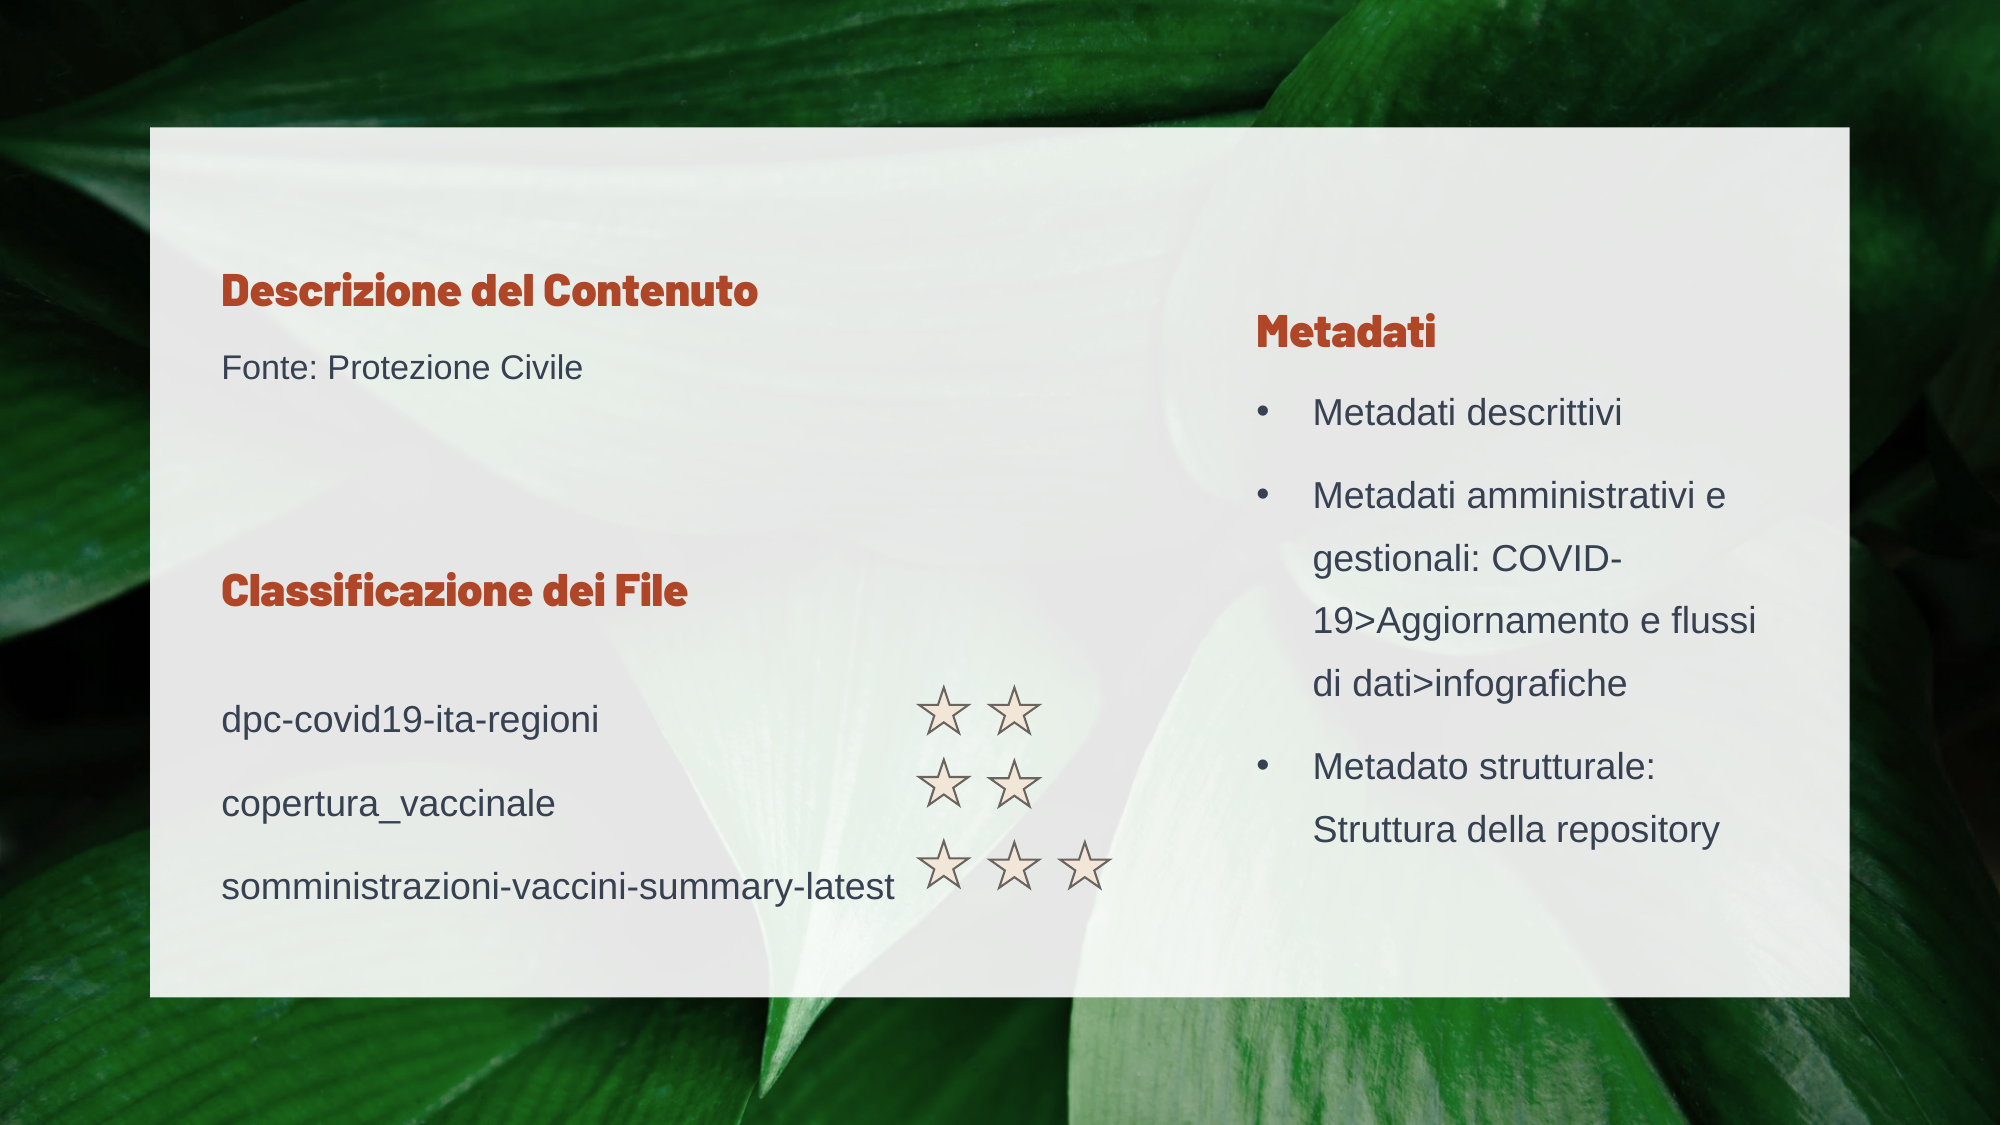

Descrizione del Contenuto
Metadati
Fonte: Protezione Civile
Metadati descrittivi
Metadati amministrativi e gestionali: COVID-19>Aggiornamento e flussi di dati>infografiche
Metadato strutturale: Struttura della repository

Classificazione dei File
dpc-covid19-ita-regioni
copertura_vaccinale
somministrazioni-vaccini-summary-latest